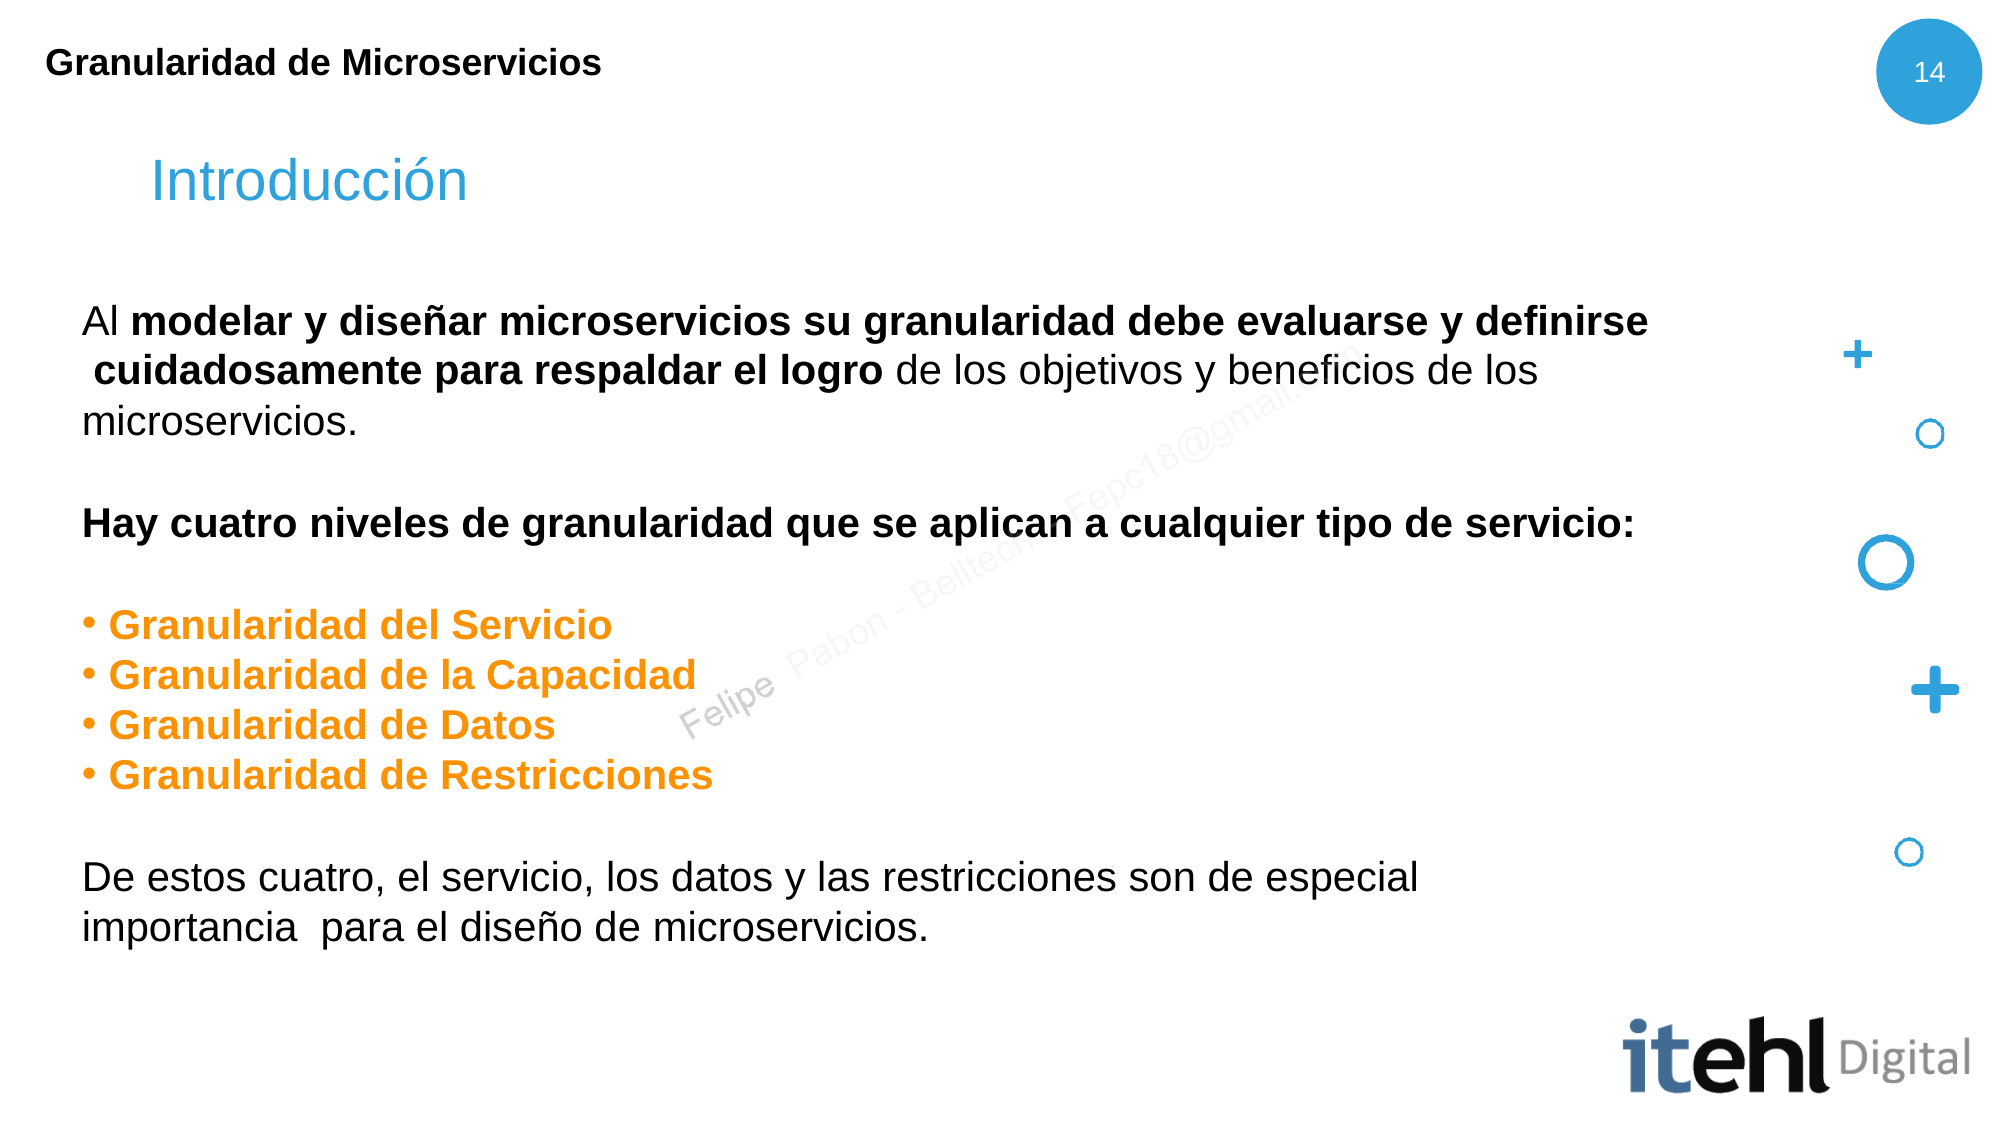

Granularidad de Microservicios
14
# Introducción
Al modelar y diseñar microservicios su granularidad debe evaluarse y definirse  cuidadosamente para respaldar el logro de los objetivos y beneficios de los  microservicios.

Hay cuatro niveles de granularidad que se aplican a cualquier tipo de servicio:

Granularidad del Servicio
Granularidad de la Capacidad
Granularidad de Datos
Granularidad de Restricciones

De estos cuatro, el servicio, los datos y las restricciones son de especial importancia  para el diseño de microservicios.